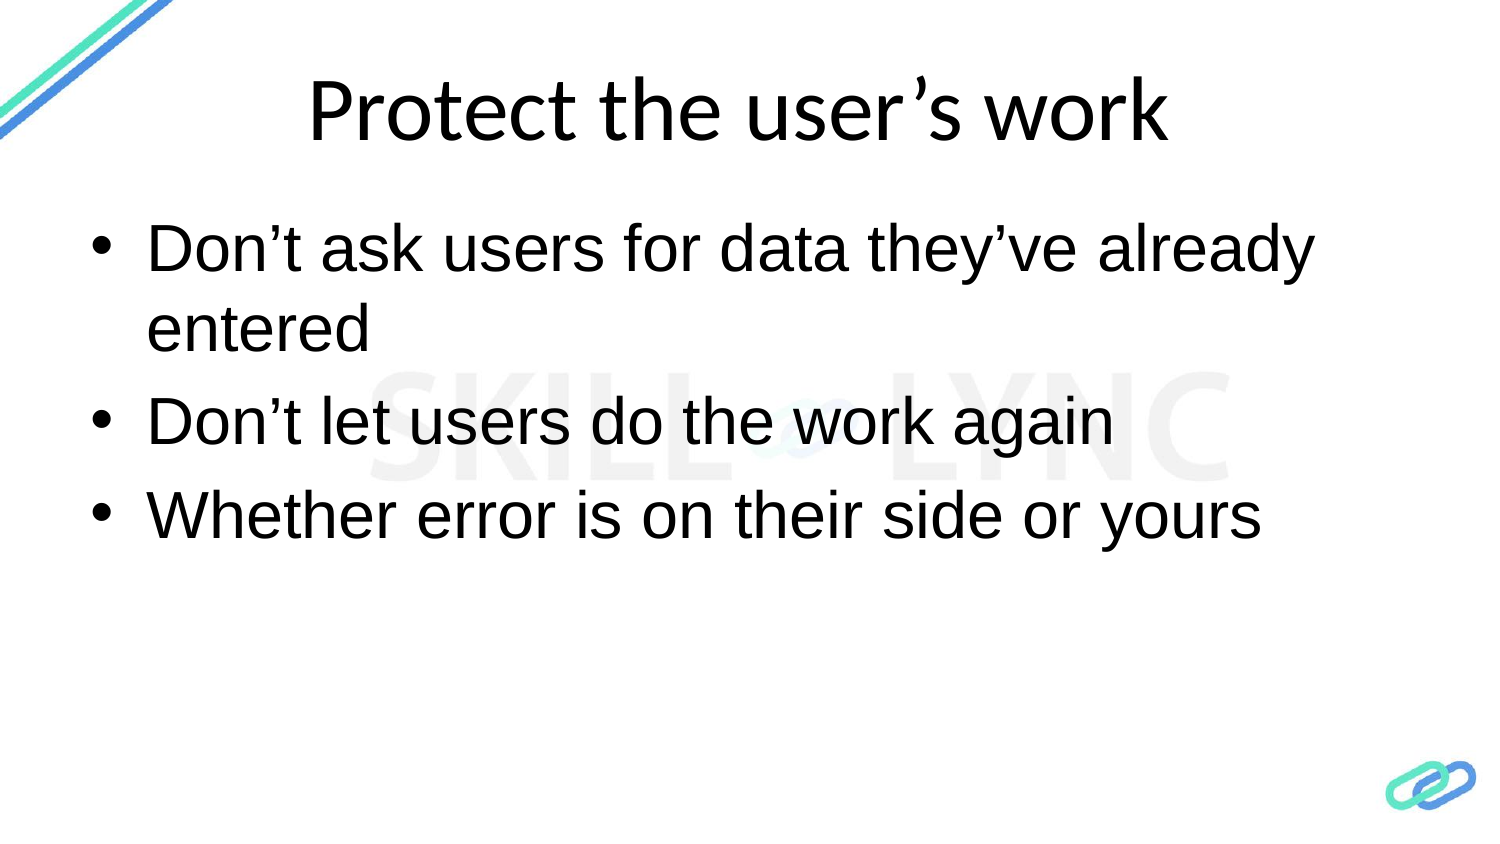

# Protect the user’s work
Don’t ask users for data they’ve already entered
Don’t let users do the work again
Whether error is on their side or yours